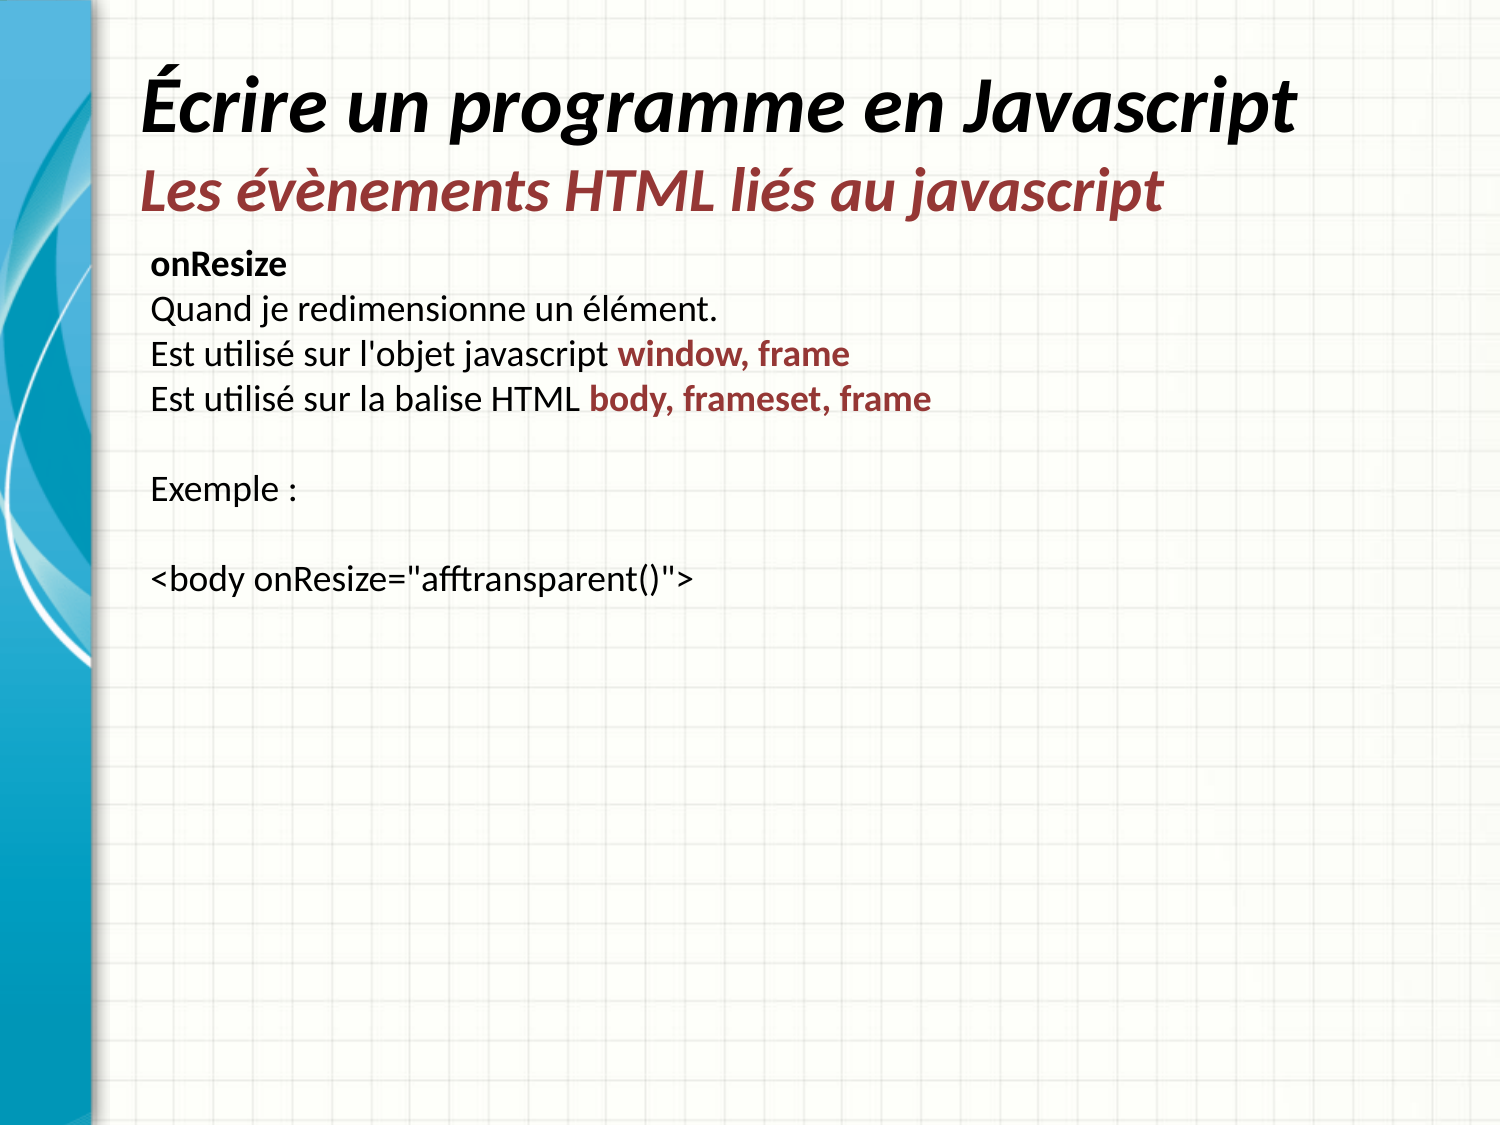

# Écrire un programme en Javascript Les évènements HTML liés au javascript
onResize
Quand je redimensionne un élément.
Est utilisé sur l'objet javascript window, frame
Est utilisé sur la balise HTML body, frameset, frame

Exemple :

<body onResize="afftransparent()">